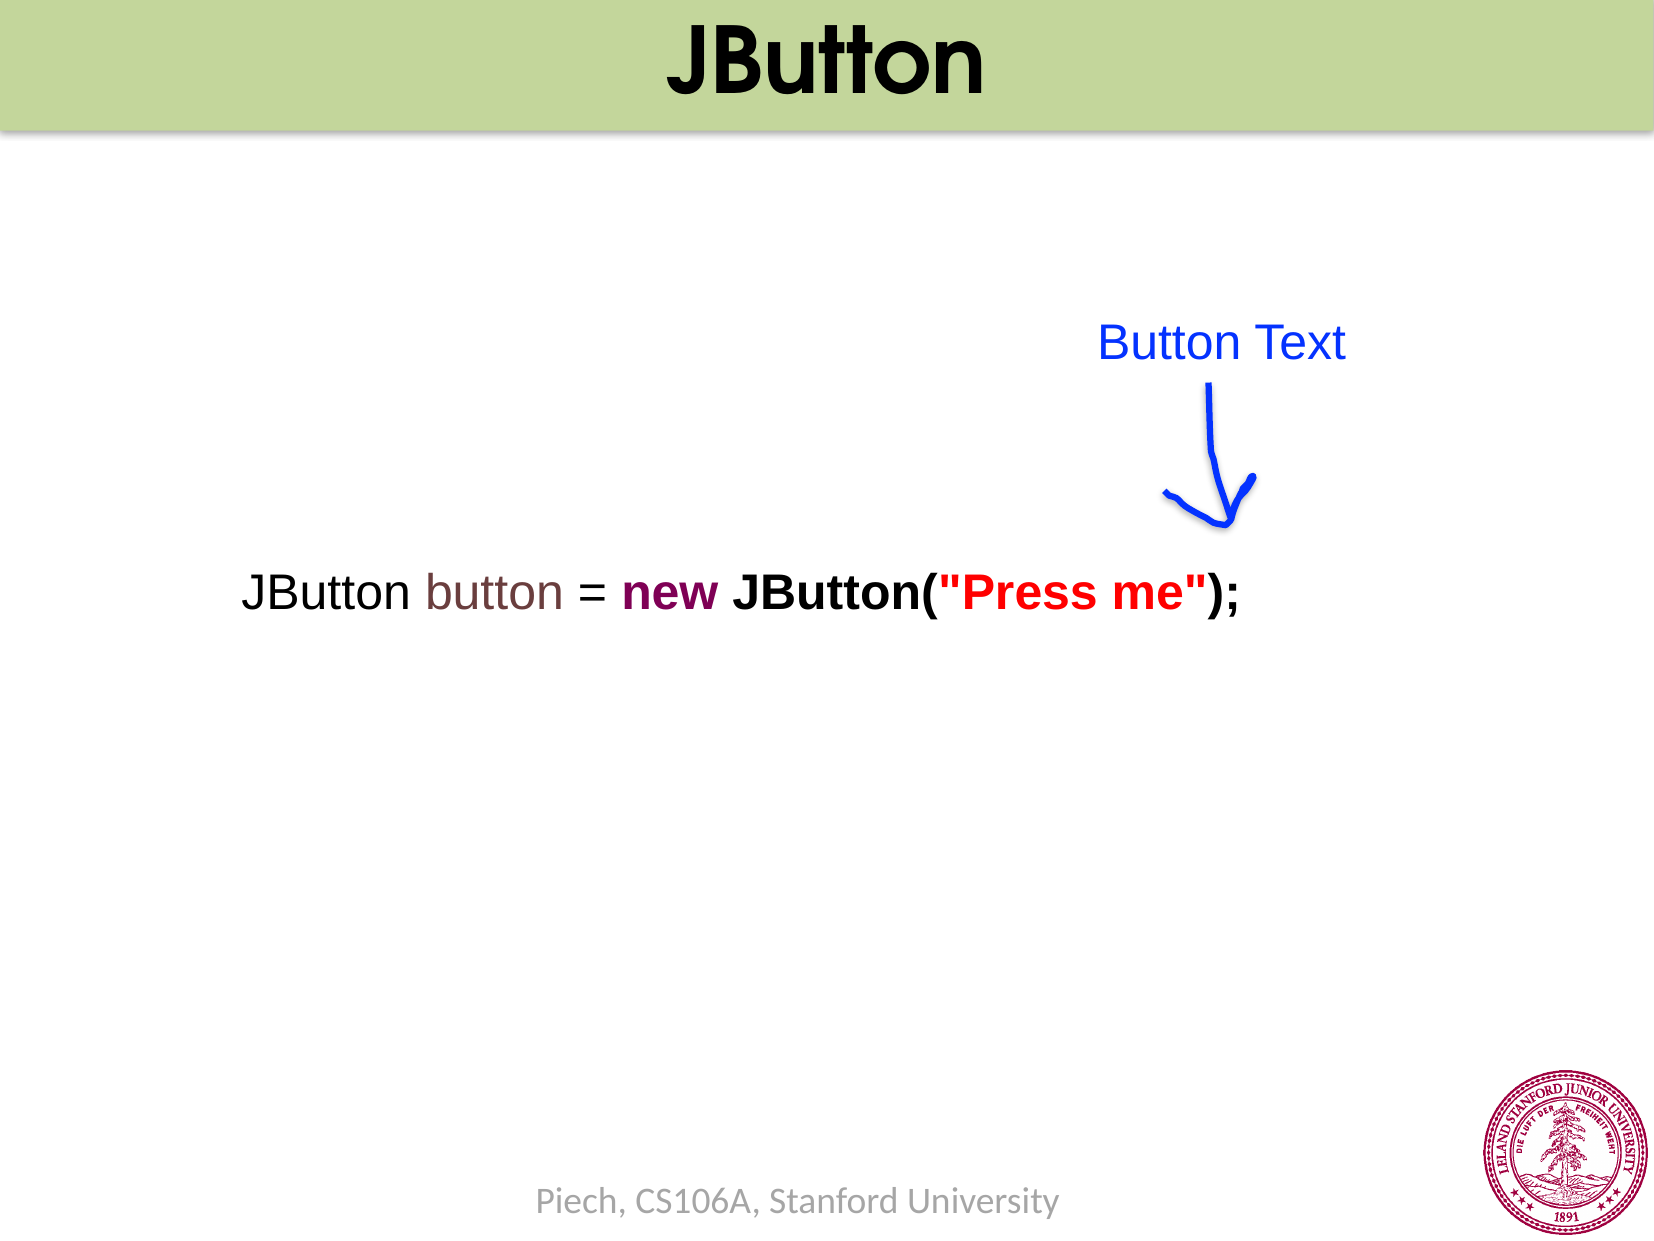

JButton
Button Text

JButton button = new JButton("Press me");